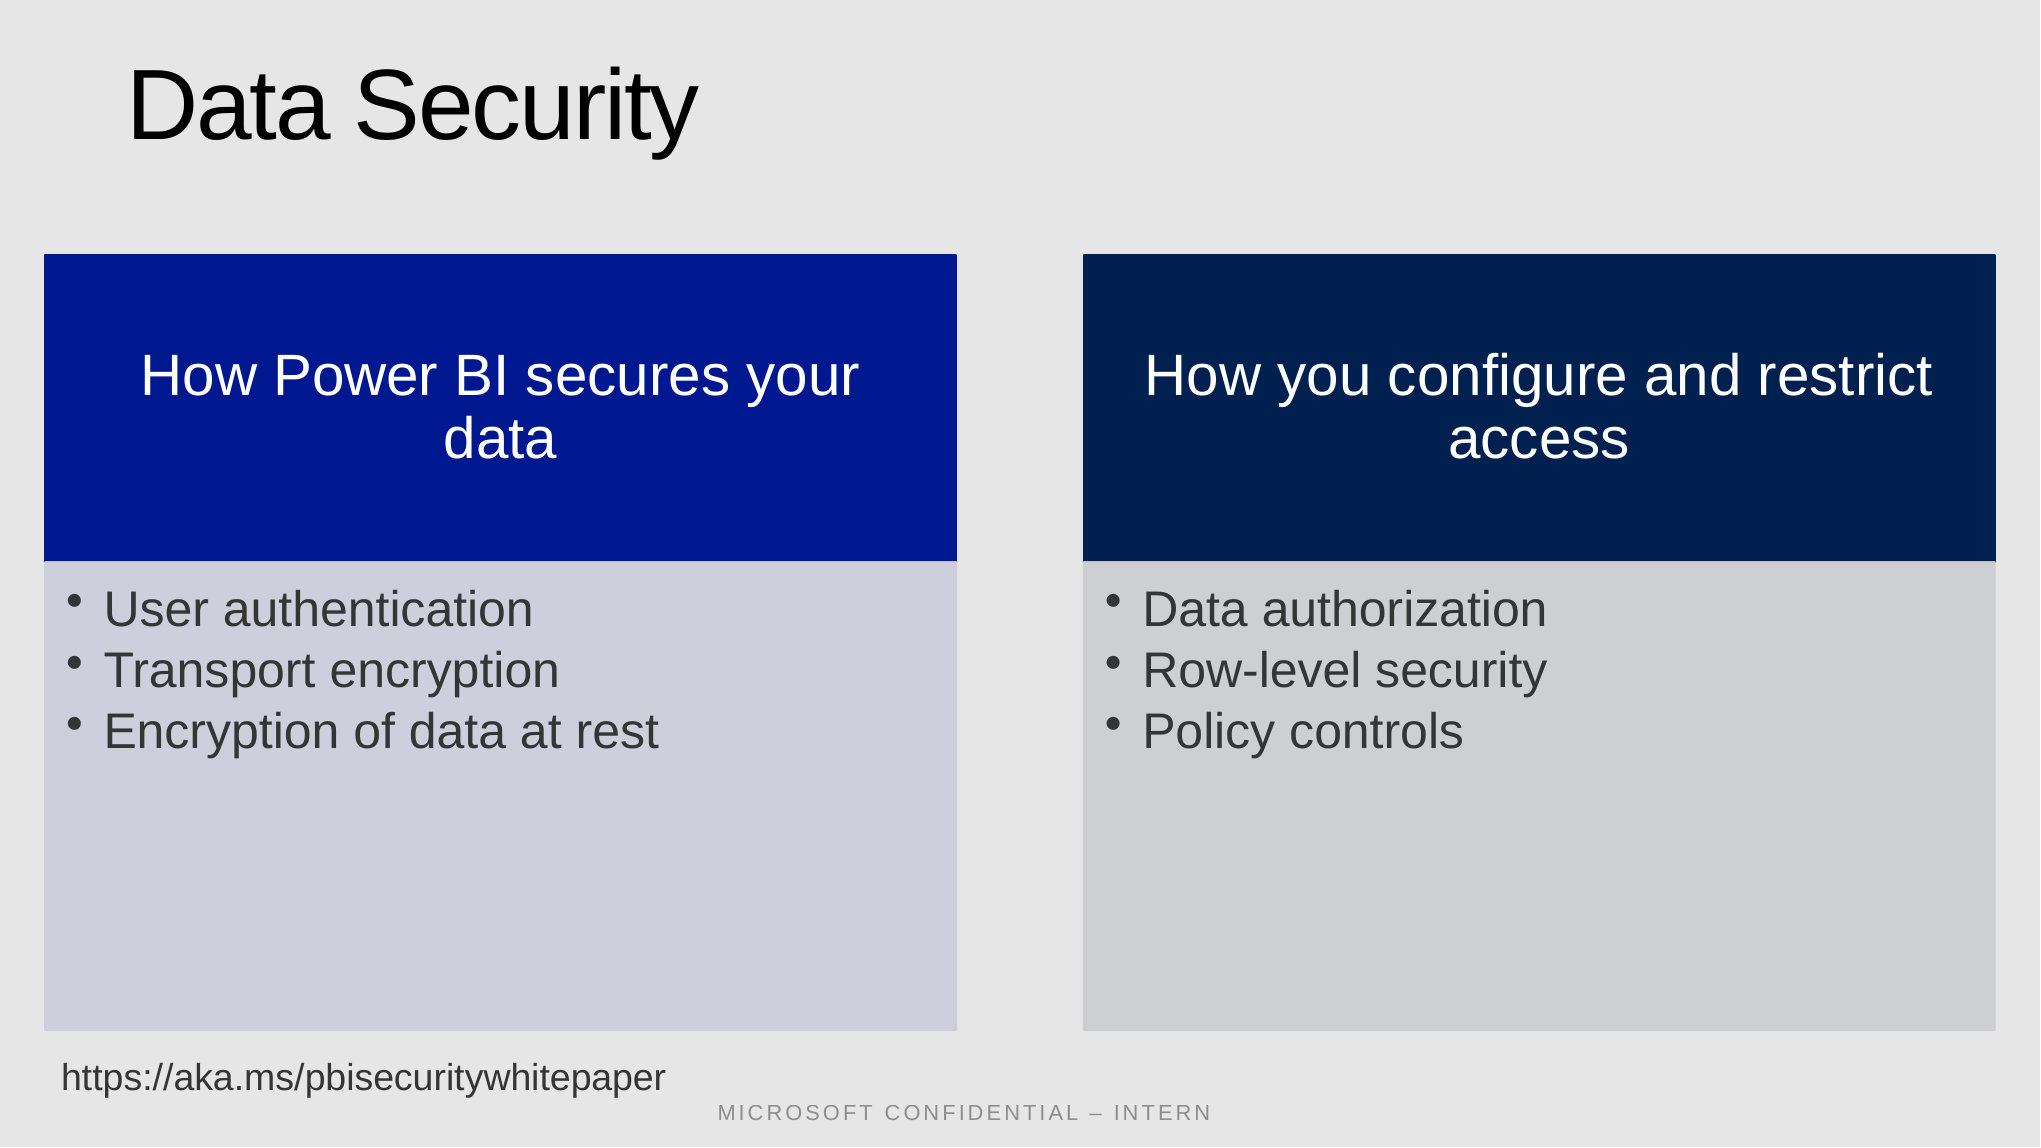

# Data Security
How Power BI secures your data
User authentication
Transport encryption
Encryption of data at rest
How you configure and restrict access
Data authorization
Row-level security
Policy controls
https://aka.ms/pbisecuritywhitepaper